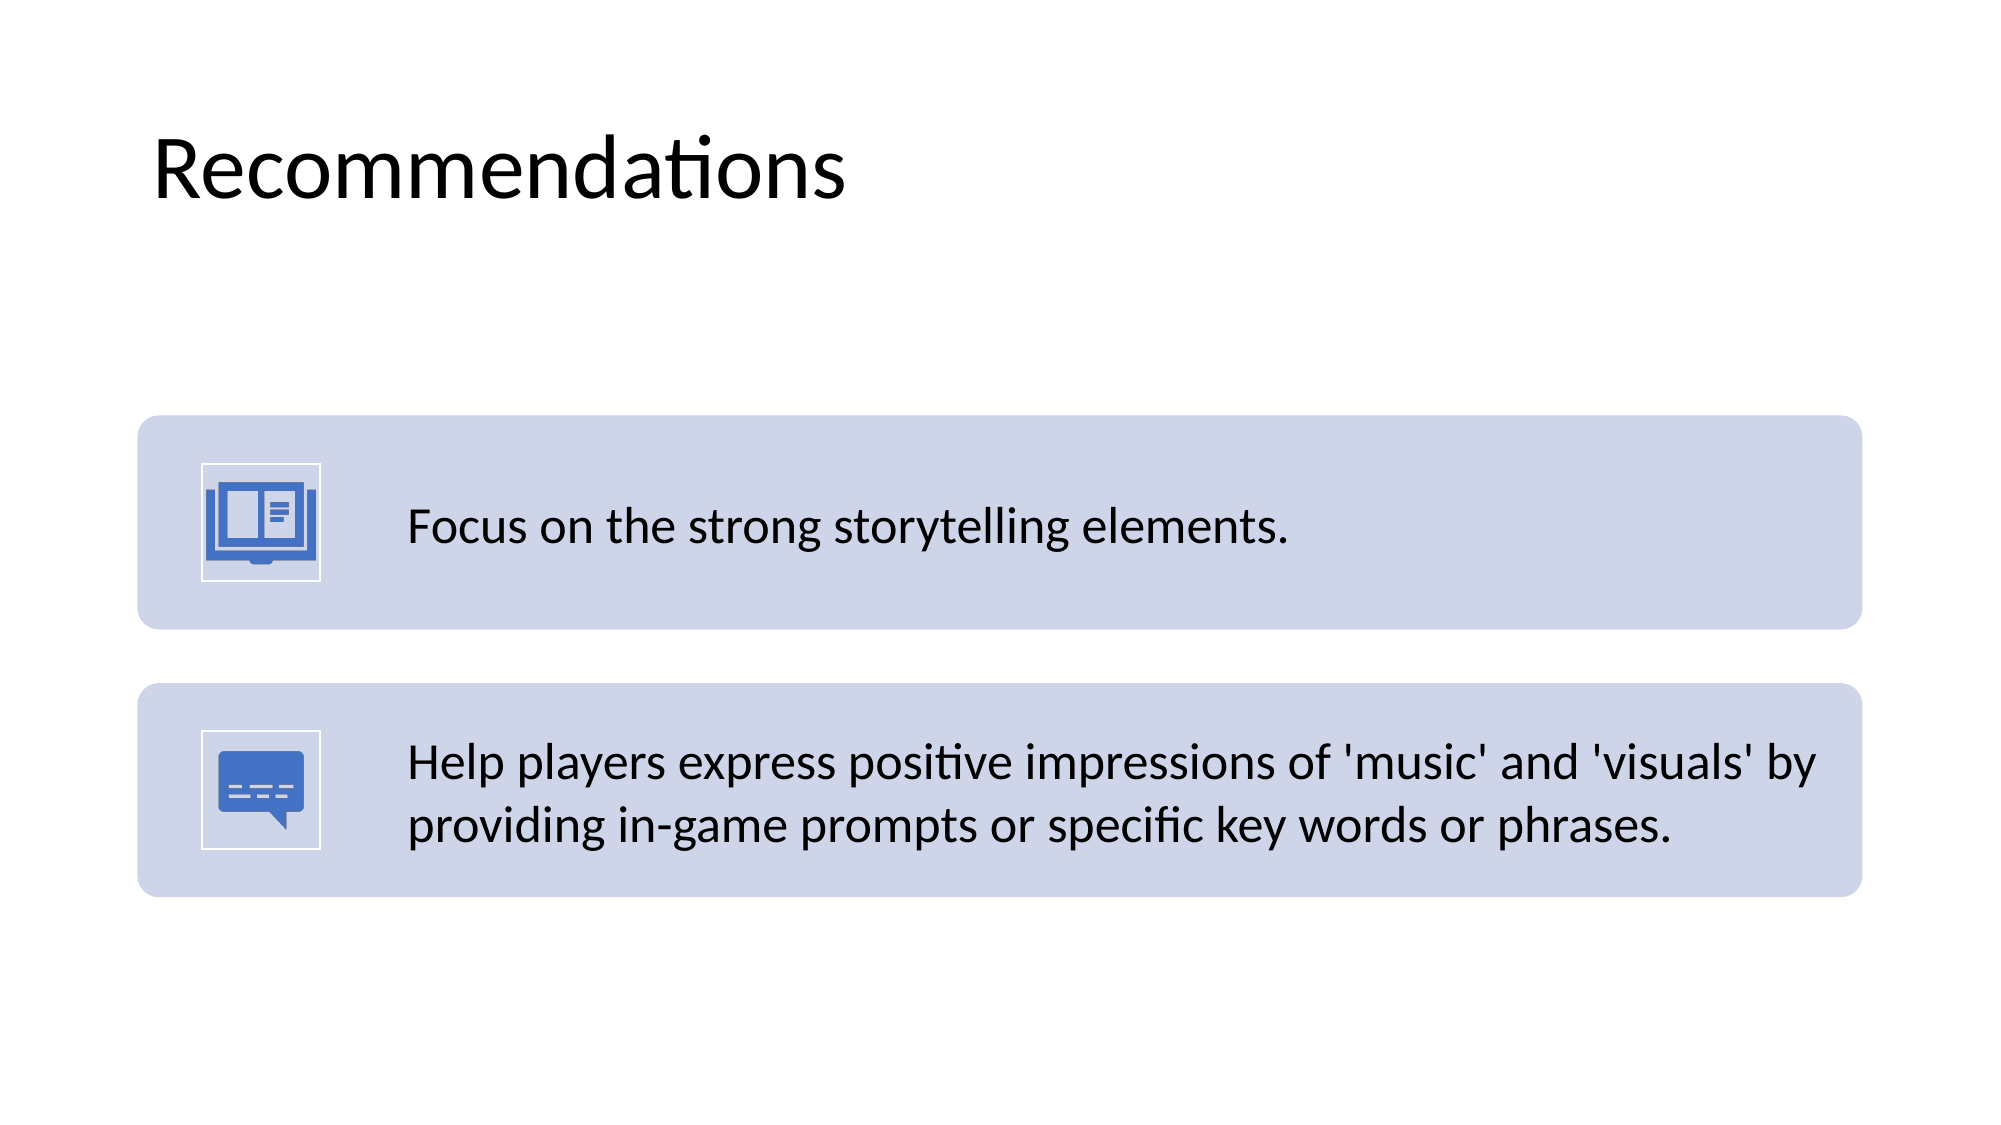

# Recommendations
Focus on the strong storytelling elements.
Help players express positive impressions of 'music' and 'visuals' by providing in-game prompts or specific key words or phrases.